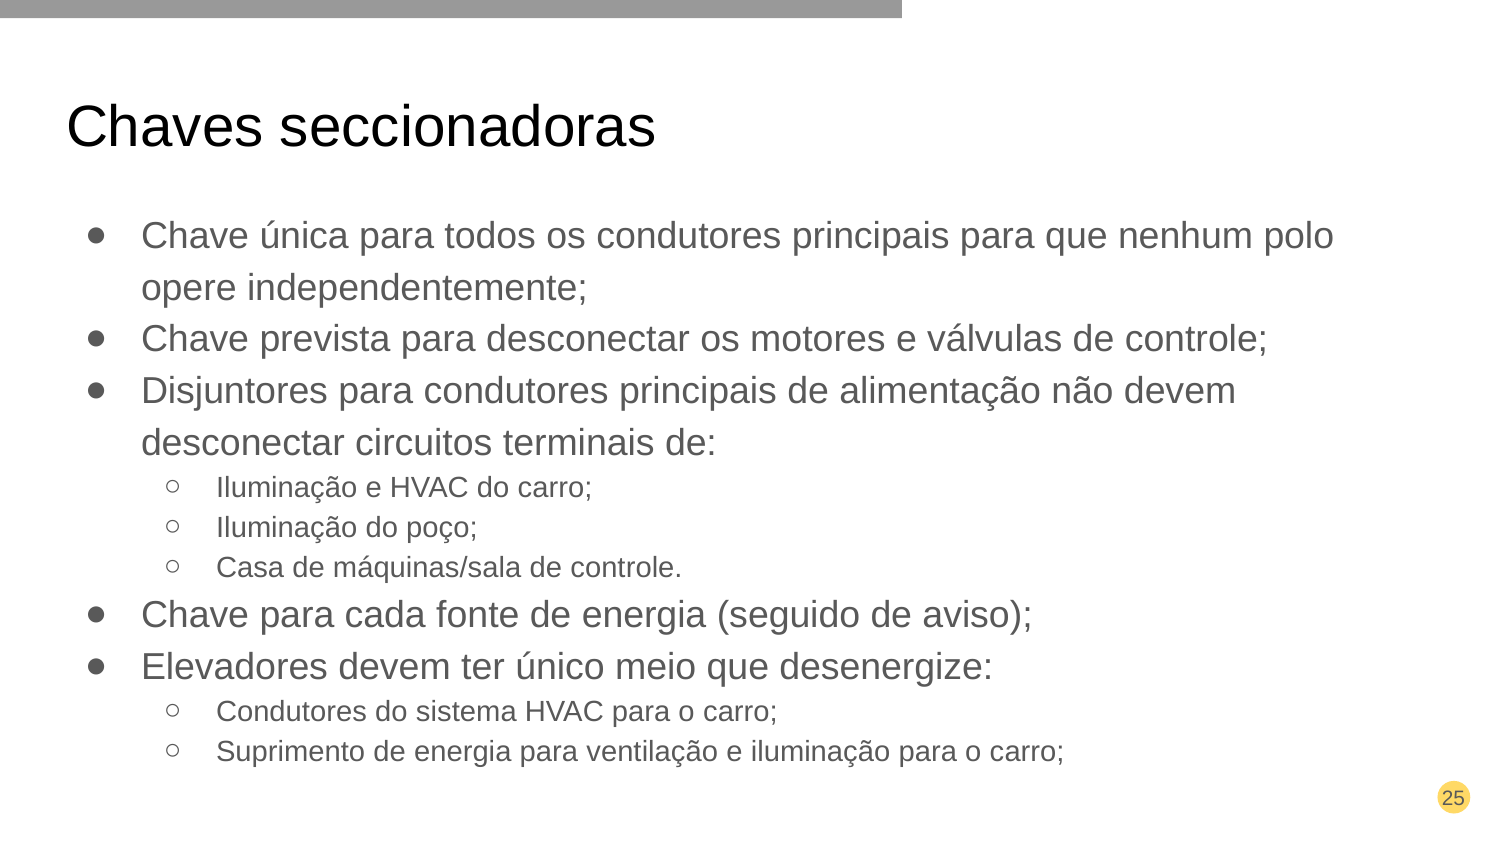

# Chaves seccionadoras
Chave única para todos os condutores principais para que nenhum polo opere independentemente;
Chave prevista para desconectar os motores e válvulas de controle;
Disjuntores para condutores principais de alimentação não devem desconectar circuitos terminais de:
Iluminação e HVAC do carro;
Iluminação do poço;
Casa de máquinas/sala de controle.
Chave para cada fonte de energia (seguido de aviso);
Elevadores devem ter único meio que desenergize:
Condutores do sistema HVAC para o carro;
Suprimento de energia para ventilação e iluminação para o carro;
25